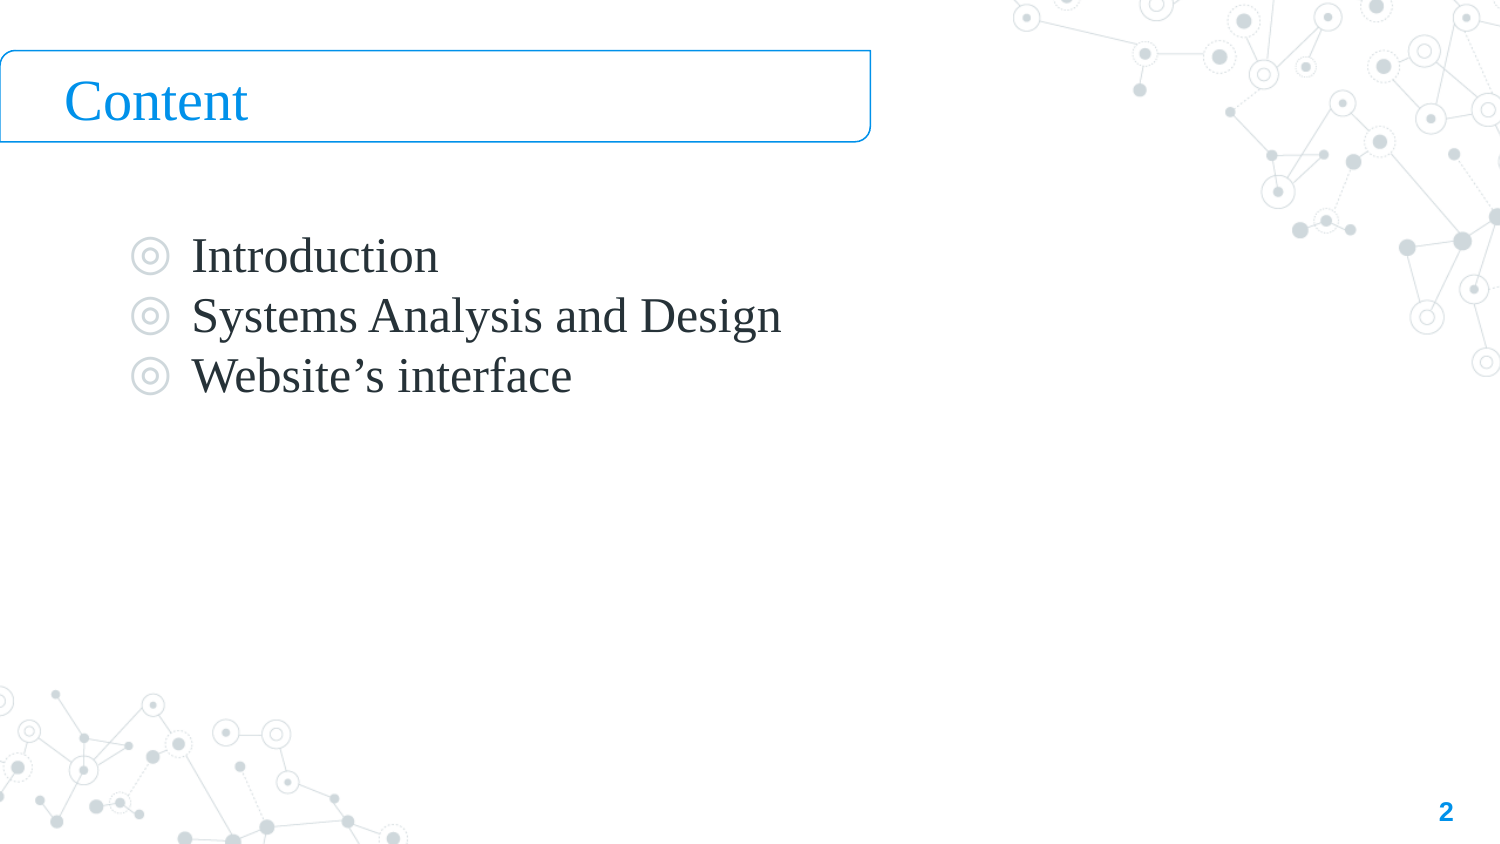

# Content
Introduction
Systems Analysis and Design
Website’s interface
2